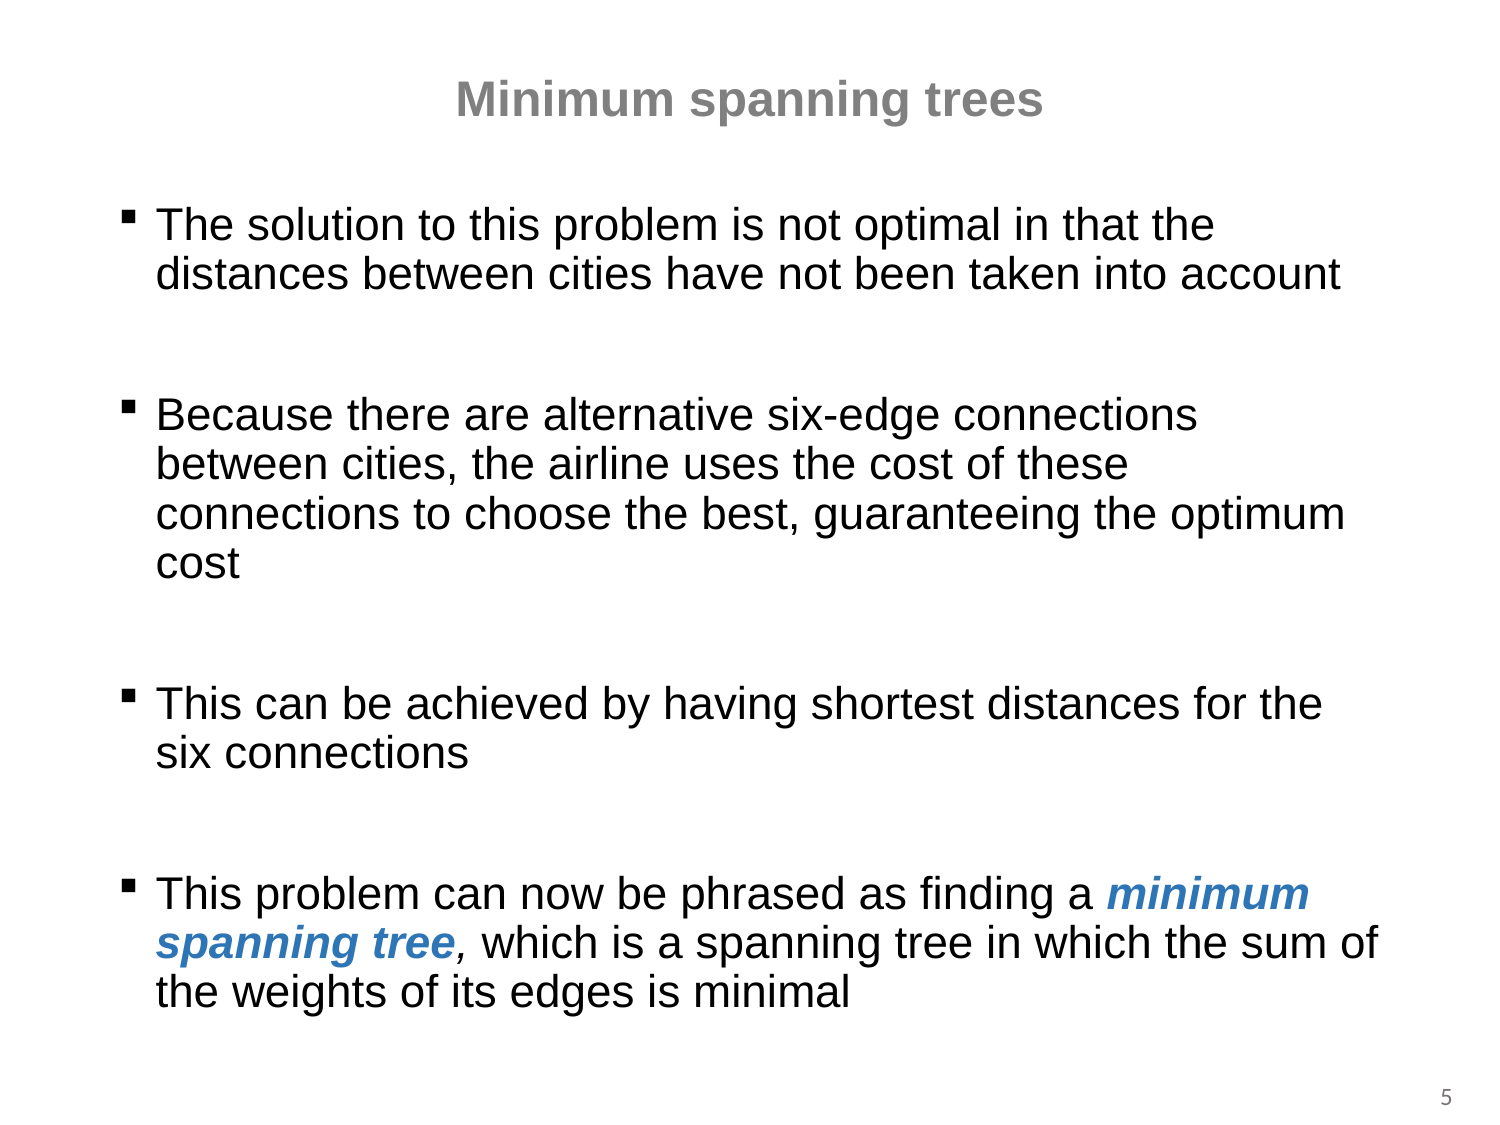

# Minimum spanning trees
The solution to this problem is not optimal in that the distances between cities have not been taken into account

Because there are alternative six-edge connections between cities, the airline uses the cost of these connections to choose the best, guaranteeing the optimum cost

This can be achieved by having shortest distances for the six connections

This problem can now be phrased as finding a minimum spanning tree, which is a spanning tree in which the sum of the weights of its edges is minimal
5